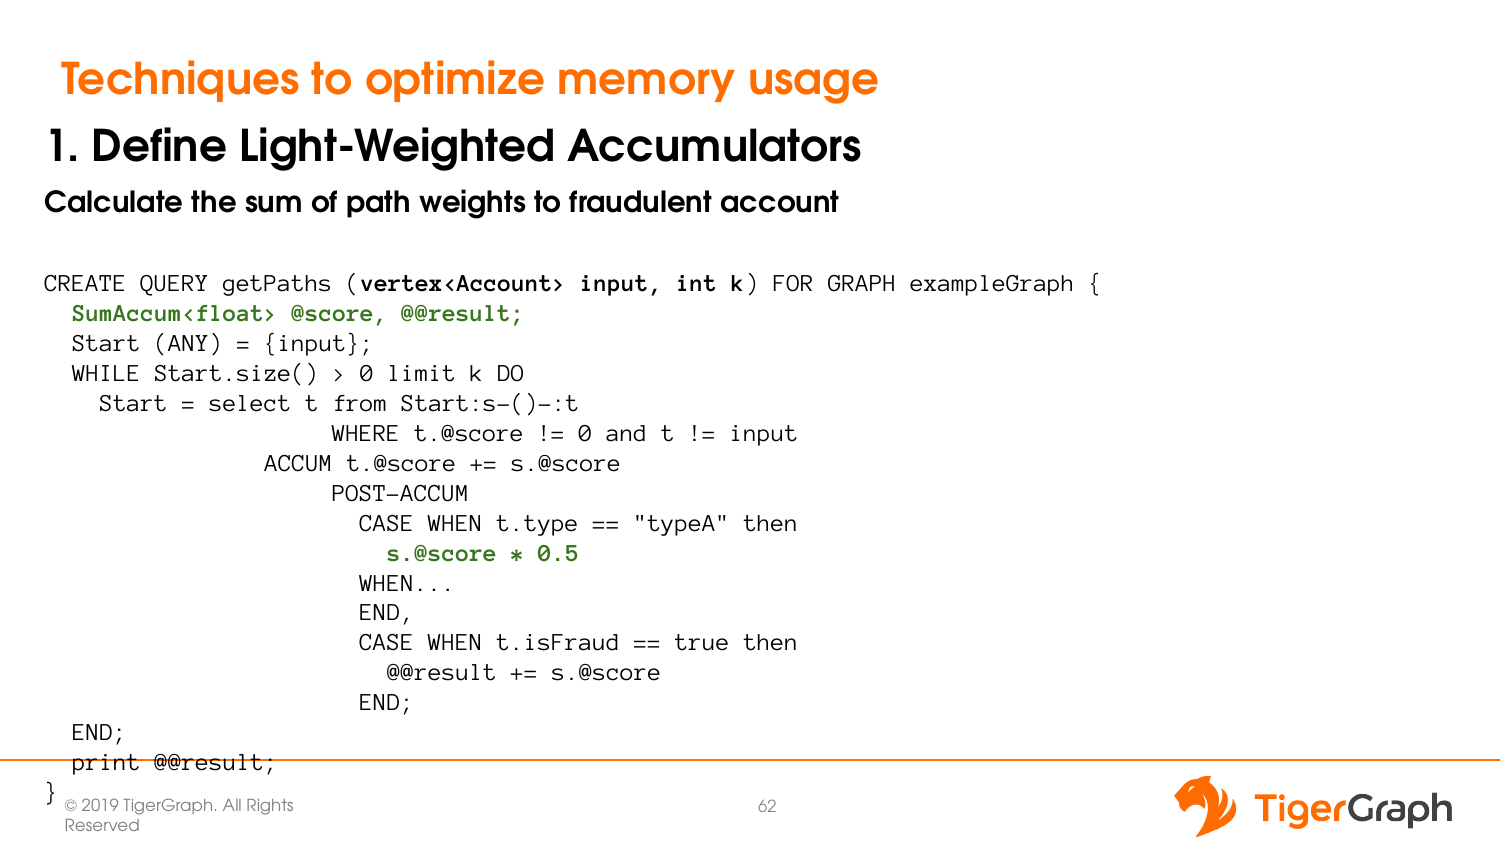

# Techniques to optimize memory usage
1. Define Light-Weighted Accumulators
Calculate the sum of path weights to fraudulent account

CREATE QUERY getPaths (vertex<Account> input, int k) FOR GRAPH exampleGraph {
  SumAccum<float> @score, @@result;
  Start (ANY) = {input};
  WHILE Start.size() > 0 limit k DO
    Start = select t from Start:s-()-:t
	          WHERE t.@score != 0 and t != input
                ACCUM t.@score += s.@score
	          POST-ACCUM
	            CASE WHEN t.type == "typeA" then
	              s.@score * 0.5
	            WHEN...
	            END,
	            CASE WHEN t.isFraud == true then
	              @@result += s.@score
	            END;
  END;
  print @@result;
}
62